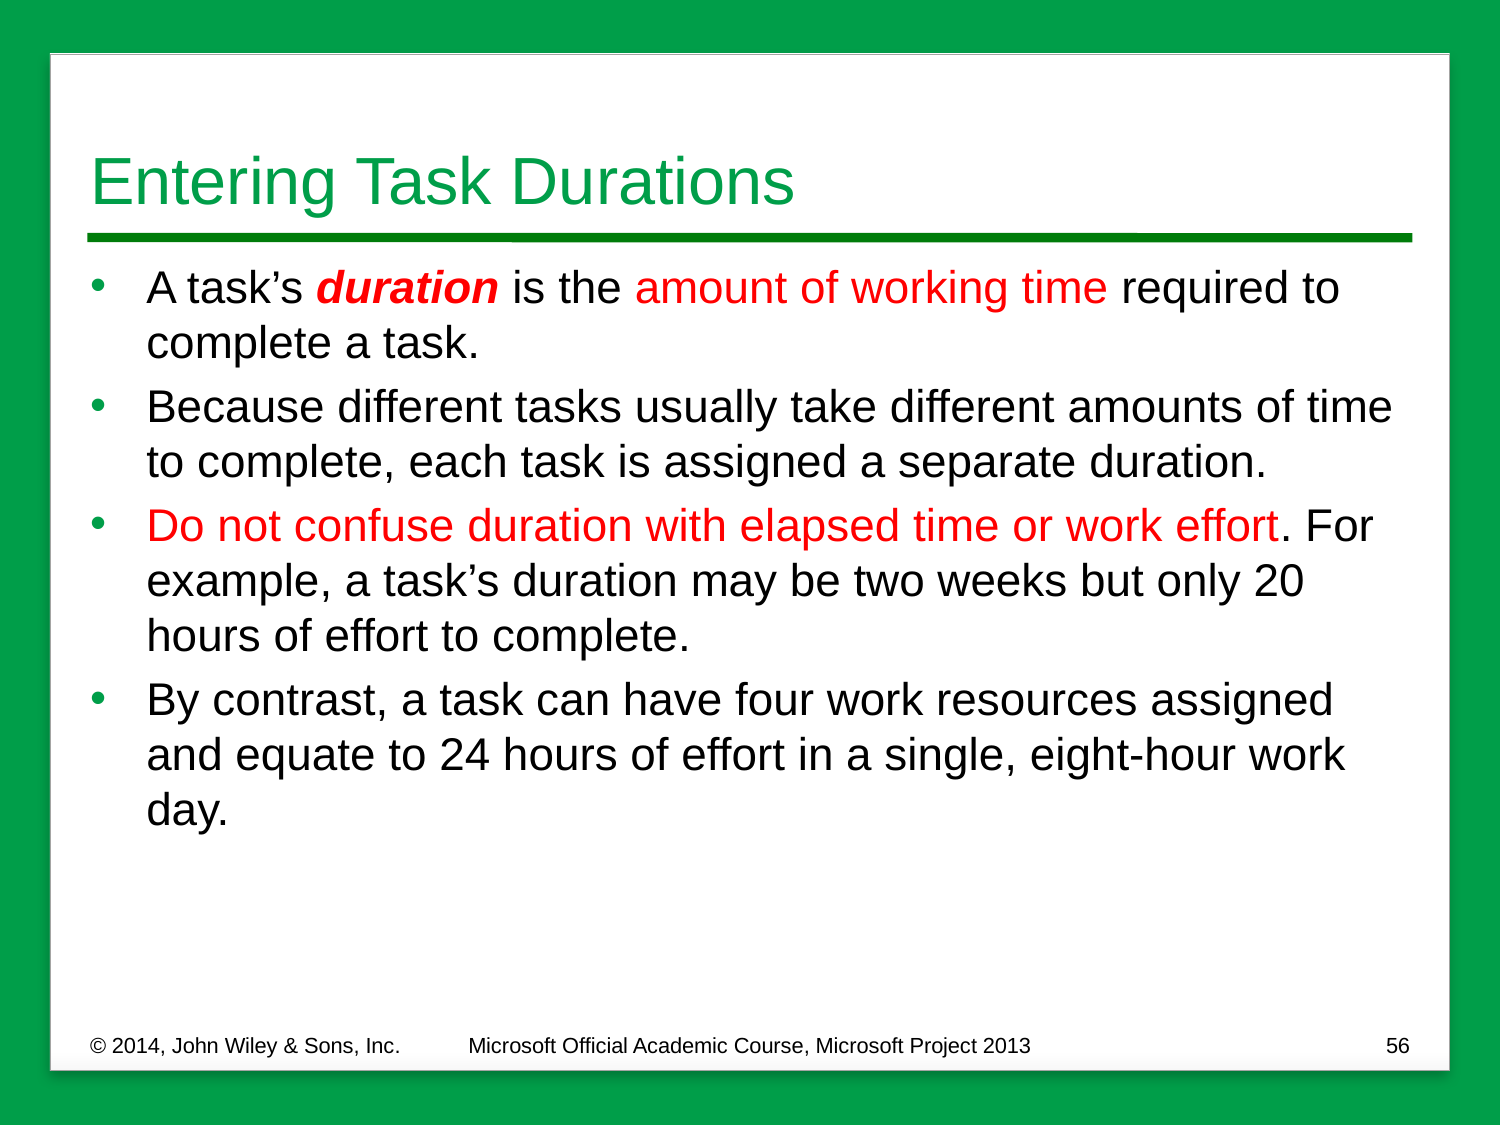

# Entering Task Durations
A task’s duration is the amount of working time required to complete a task.
Because different tasks usually take different amounts of time to complete, each task is assigned a separate duration.
Do not confuse duration with elapsed time or work effort. For example, a task’s duration may be two weeks but only 20 hours of effort to complete.
By contrast, a task can have four work resources assigned and equate to 24 hours of effort in a single, eight-hour work day.
© 2014, John Wiley & Sons, Inc.
Microsoft Official Academic Course, Microsoft Project 2013
56